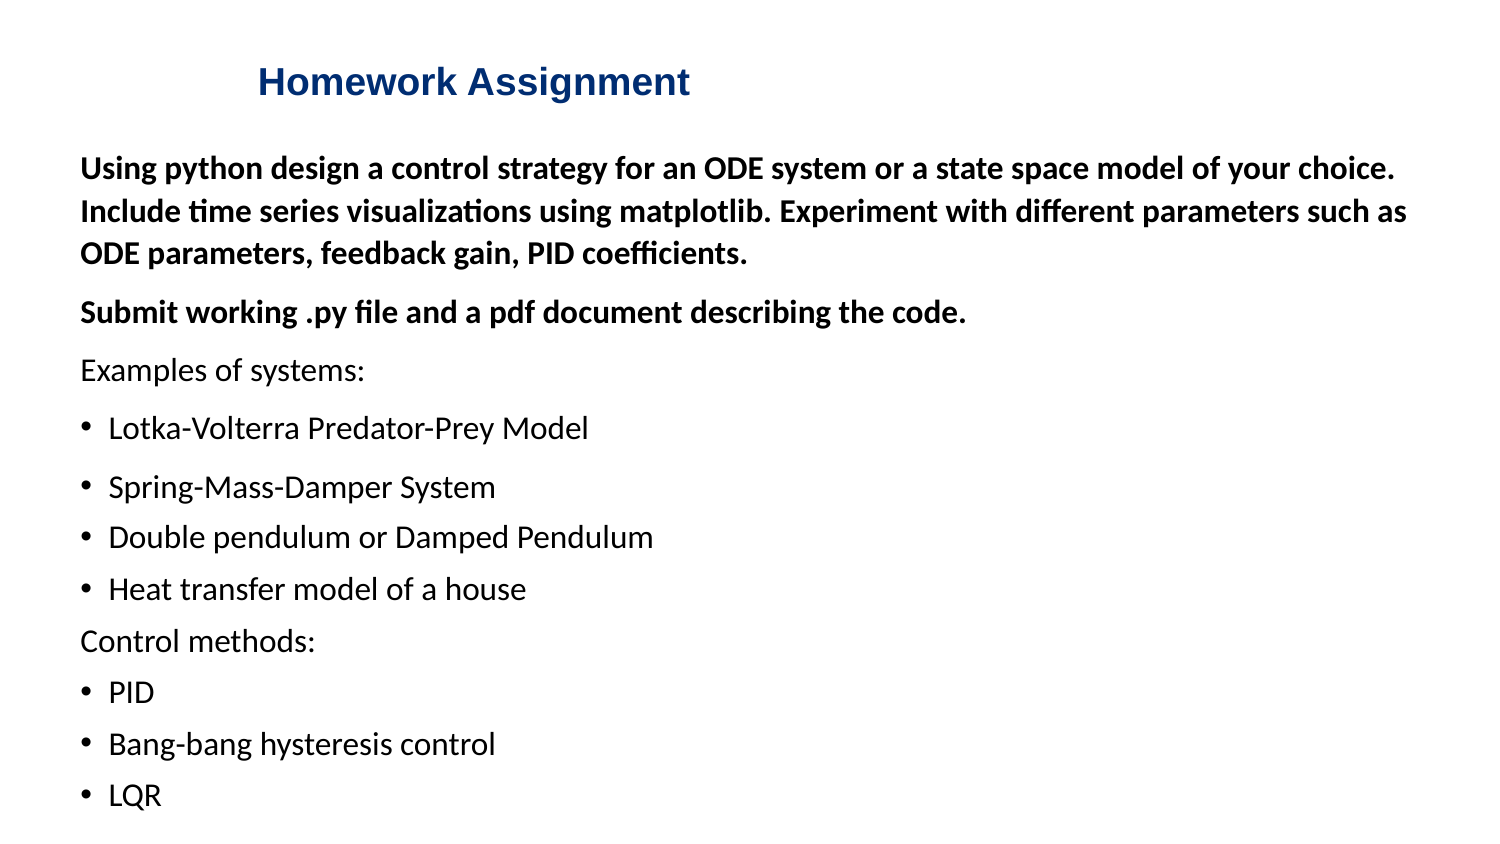

# Homework Assignment
Using python design a control strategy for an ODE system or a state space model of your choice. Include time series visualizations using matplotlib. Experiment with different parameters such as ODE parameters, feedback gain, PID coefficients.
Submit working .py file and a pdf document describing the code.
Examples of systems:
Lotka-Volterra Predator-Prey Model
Spring-Mass-Damper System
Double pendulum or Damped Pendulum
Heat transfer model of a house
Control methods:
PID
Bang-bang hysteresis control
LQR